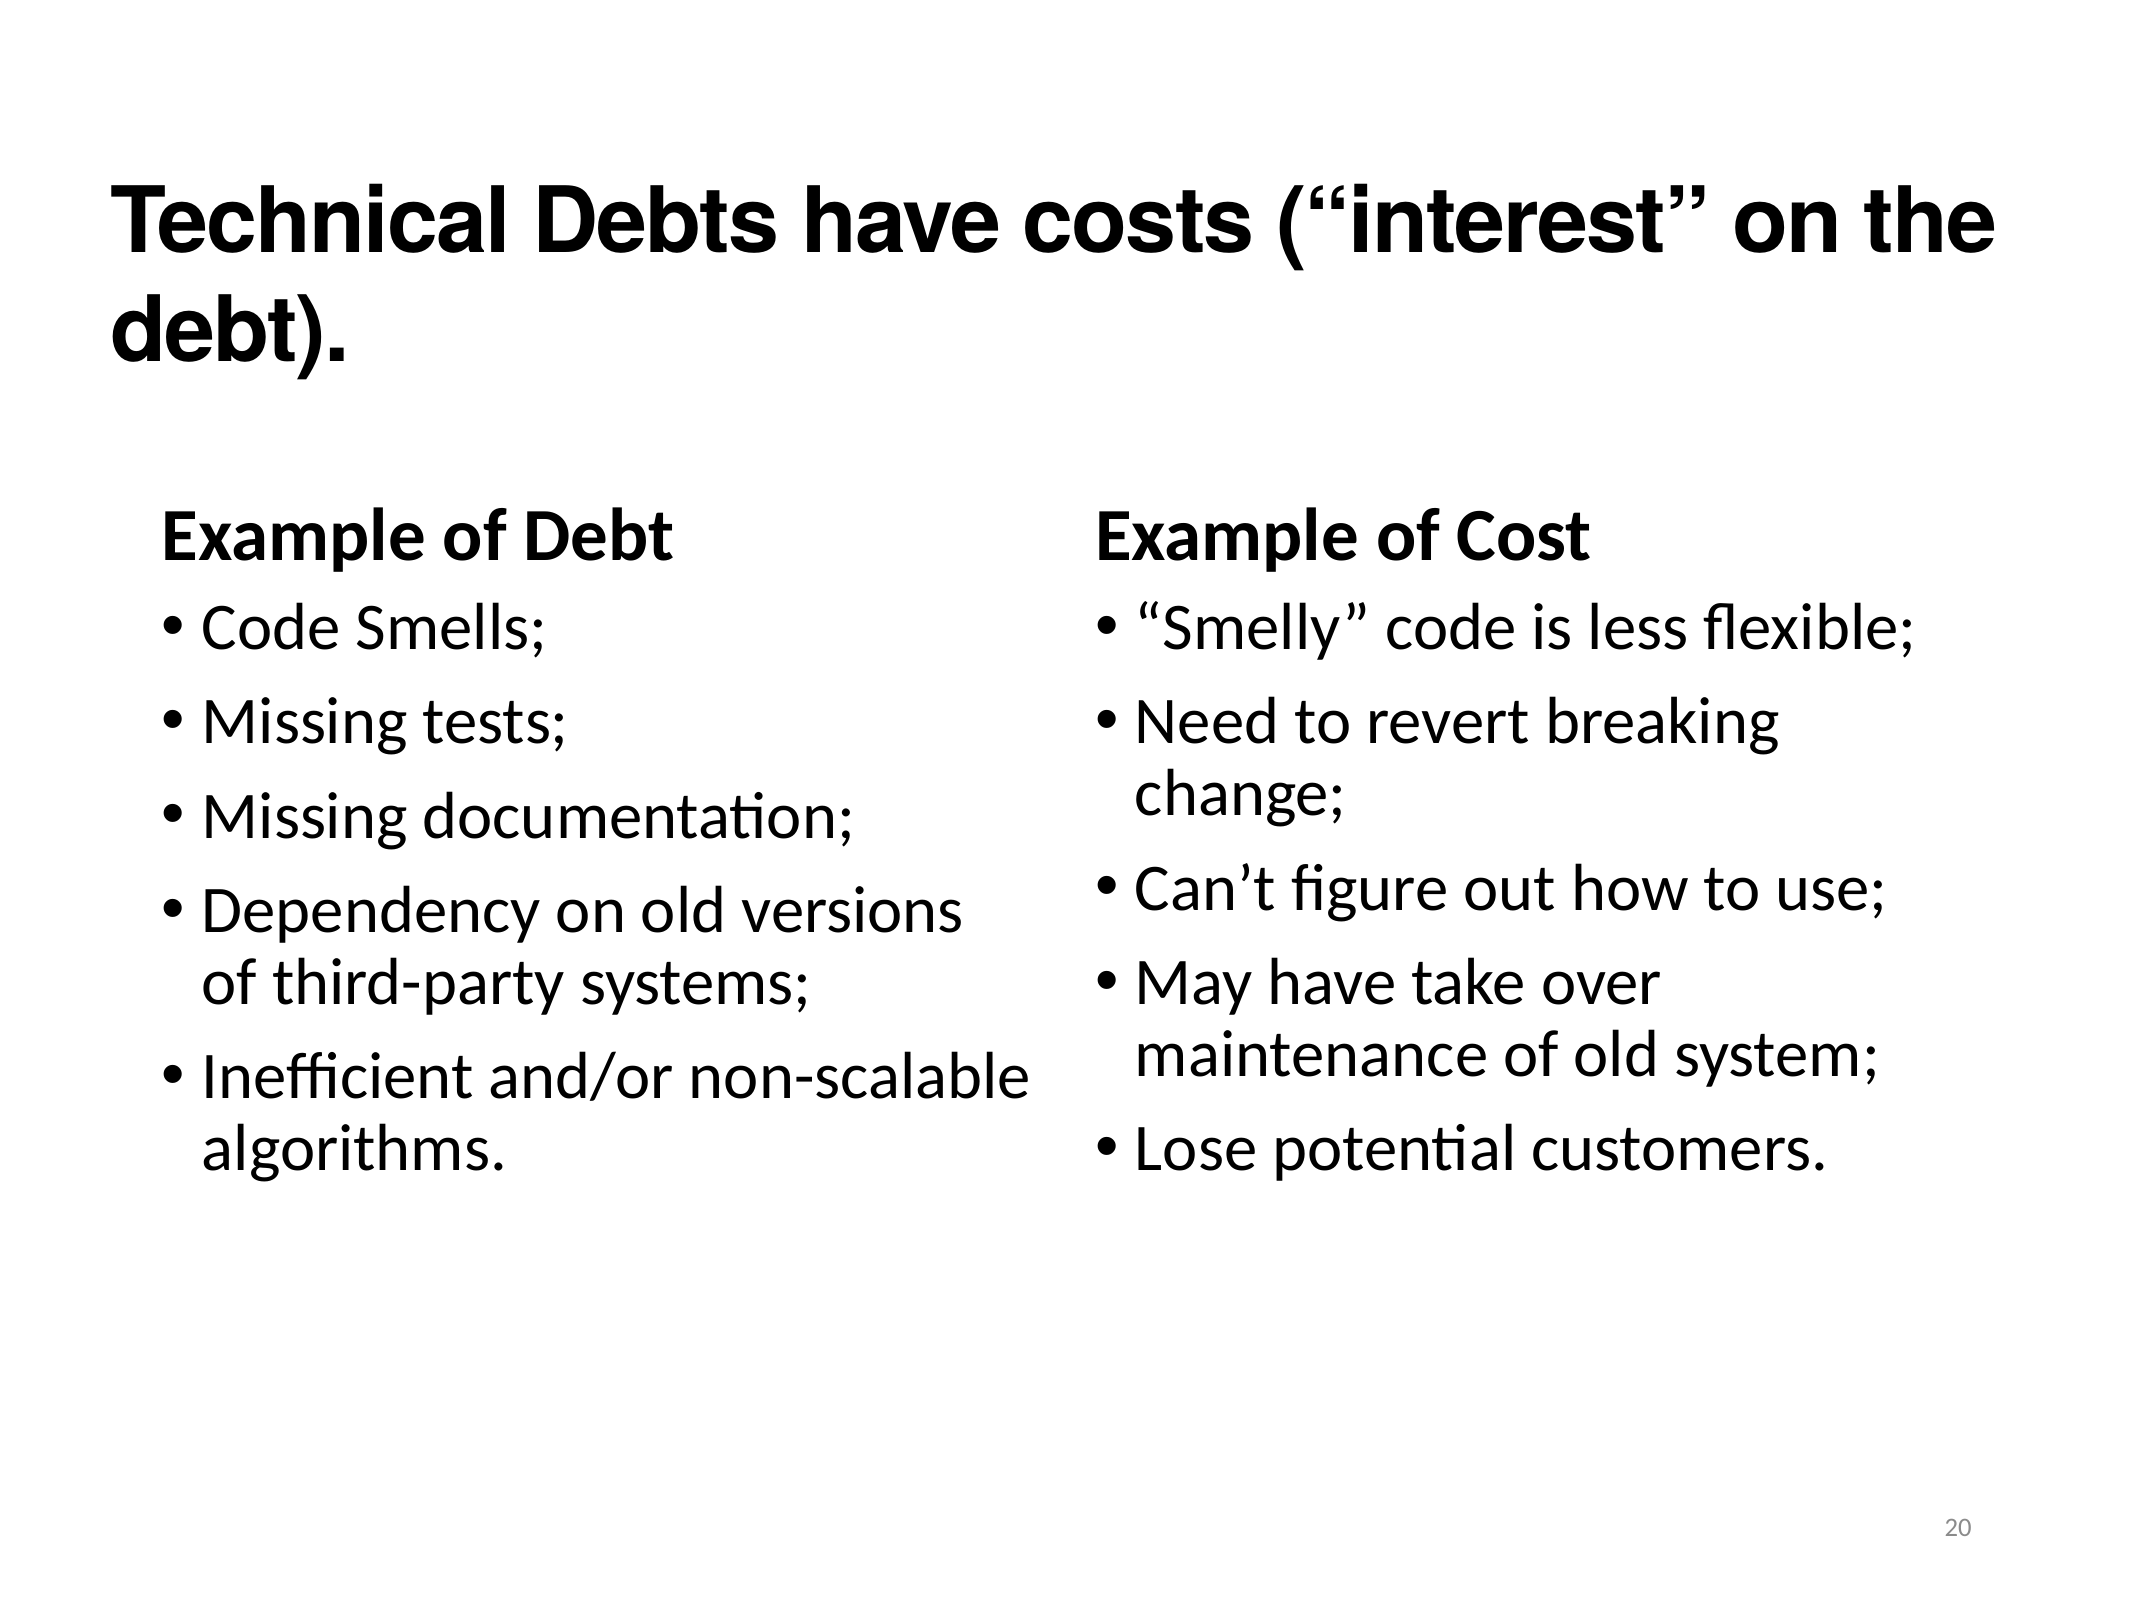

Technical Debts have costs (“interest” on the debt).
Example of Debt
Example of Cost
Code Smells;
Missing tests;
Missing documentation;
Dependency on old versions of third-party systems;
Inefficient and/or non-scalable algorithms.
“Smelly” code is less flexible;
Need to revert breaking change;
Can’t figure out how to use;
May have take over maintenance of old system;
Lose potential customers.
20